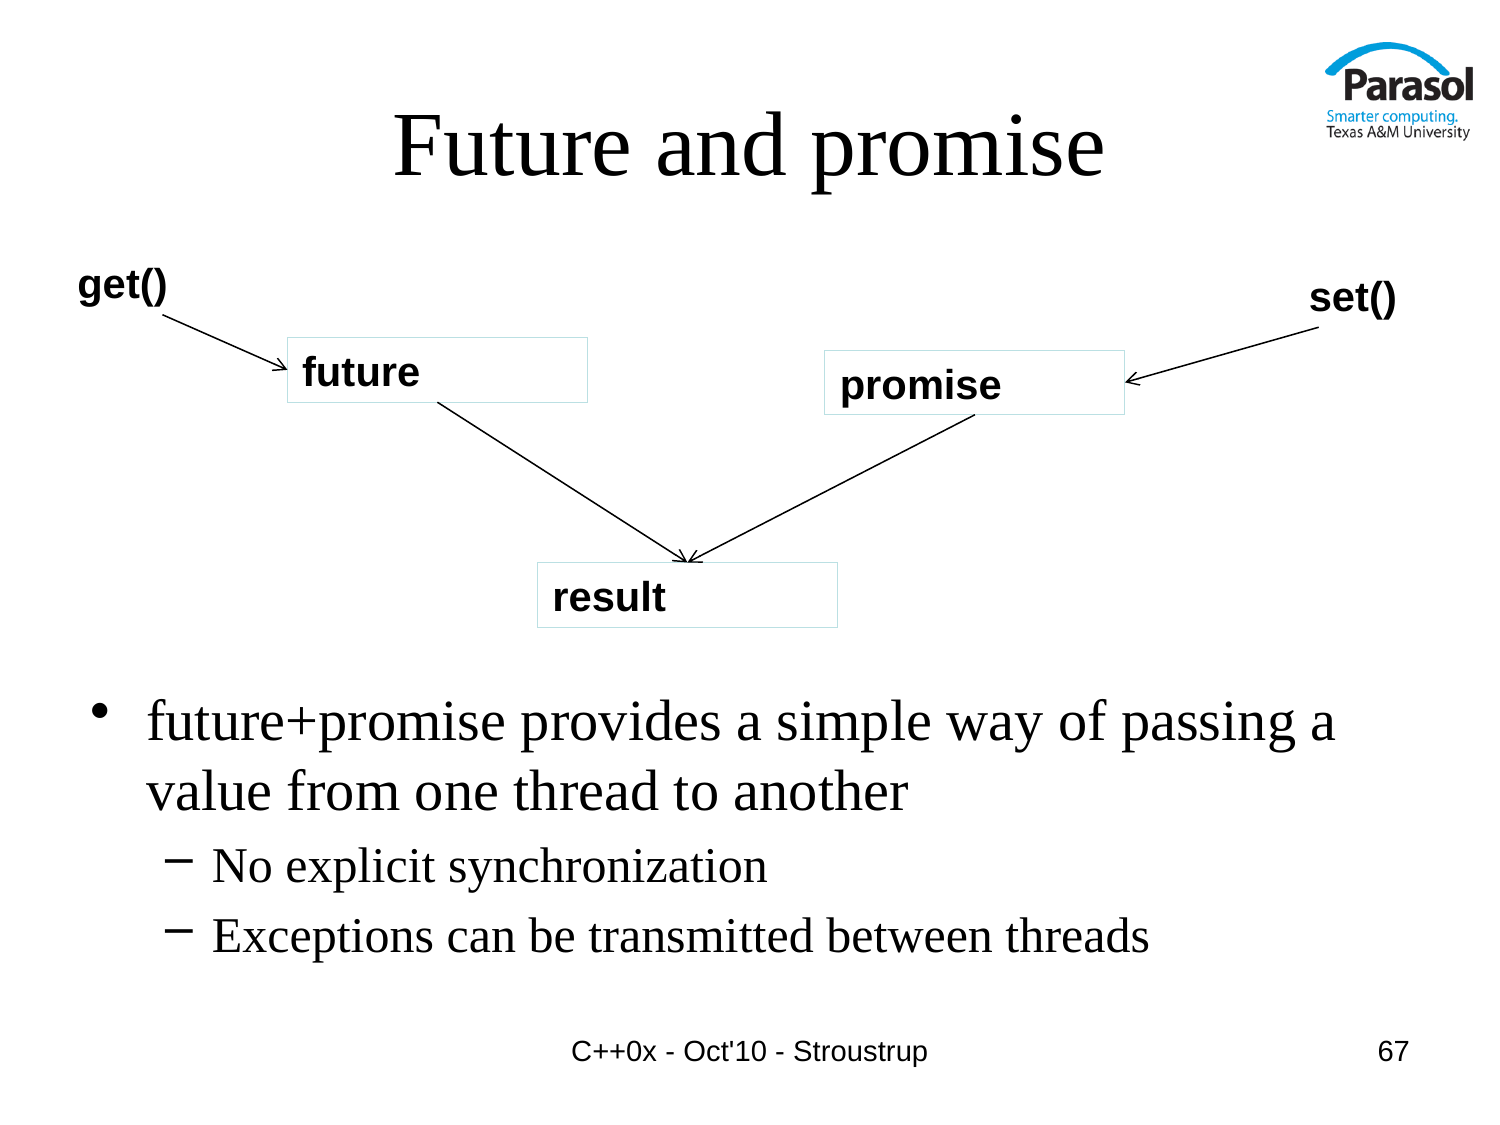

# Future and promise
get()
      set()
future
promise
result
future+promise provides a simple way of passing a value from one thread to another
No explicit synchronization
Exceptions can be transmitted between threads
C++0x - Oct'10 - Stroustrup
67